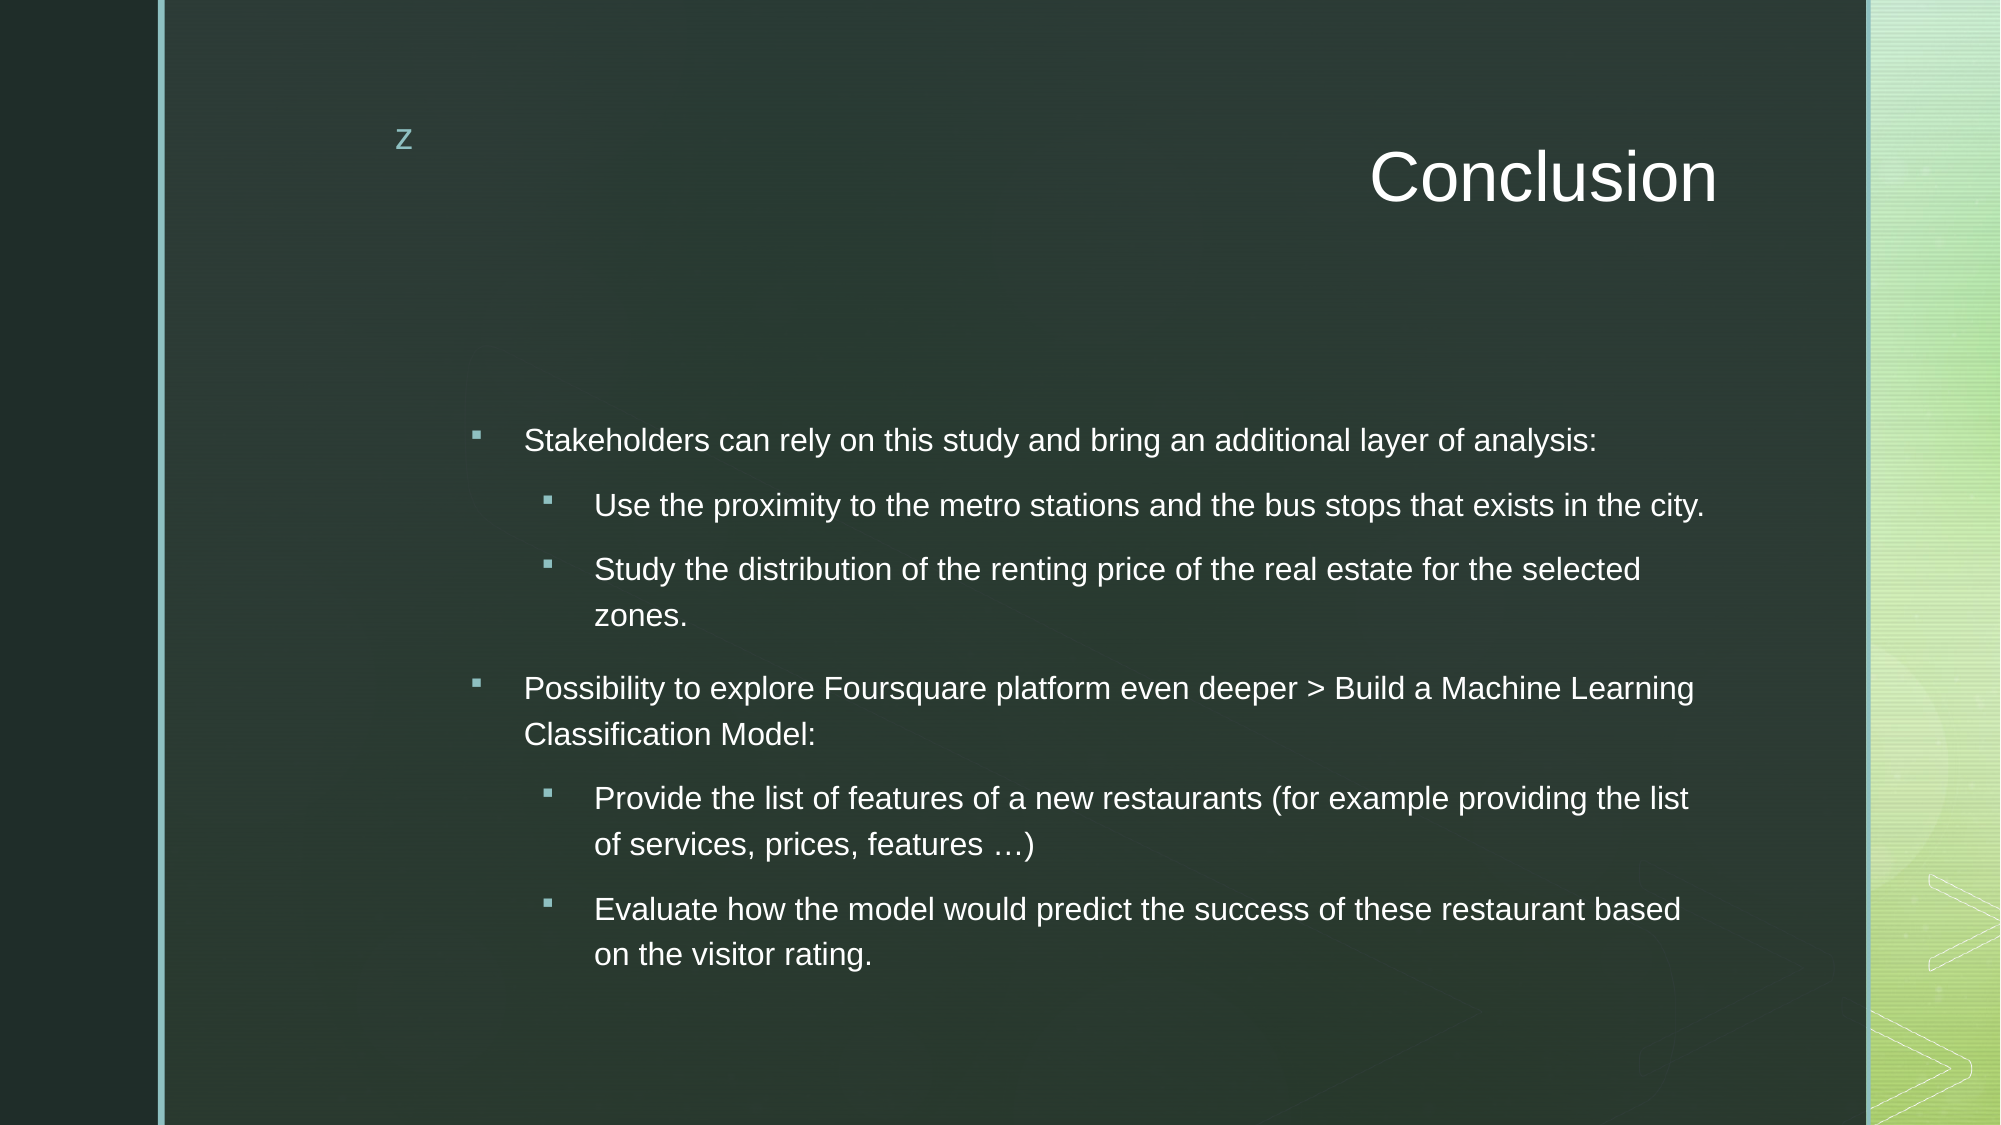

# Conclusion

Stakeholders can rely on this study and bring an additional layer of analysis:
Use the proximity to the metro stations and the bus stops that exists in the city.
Study the distribution of the renting price of the real estate for the selected zones.
Possibility to explore Foursquare platform even deeper > Build a Machine Learning Classification Model:
Provide the list of features of a new restaurants (for example providing the list of services, prices, features …)
Evaluate how the model would predict the success of these restaurant based on the visitor rating.